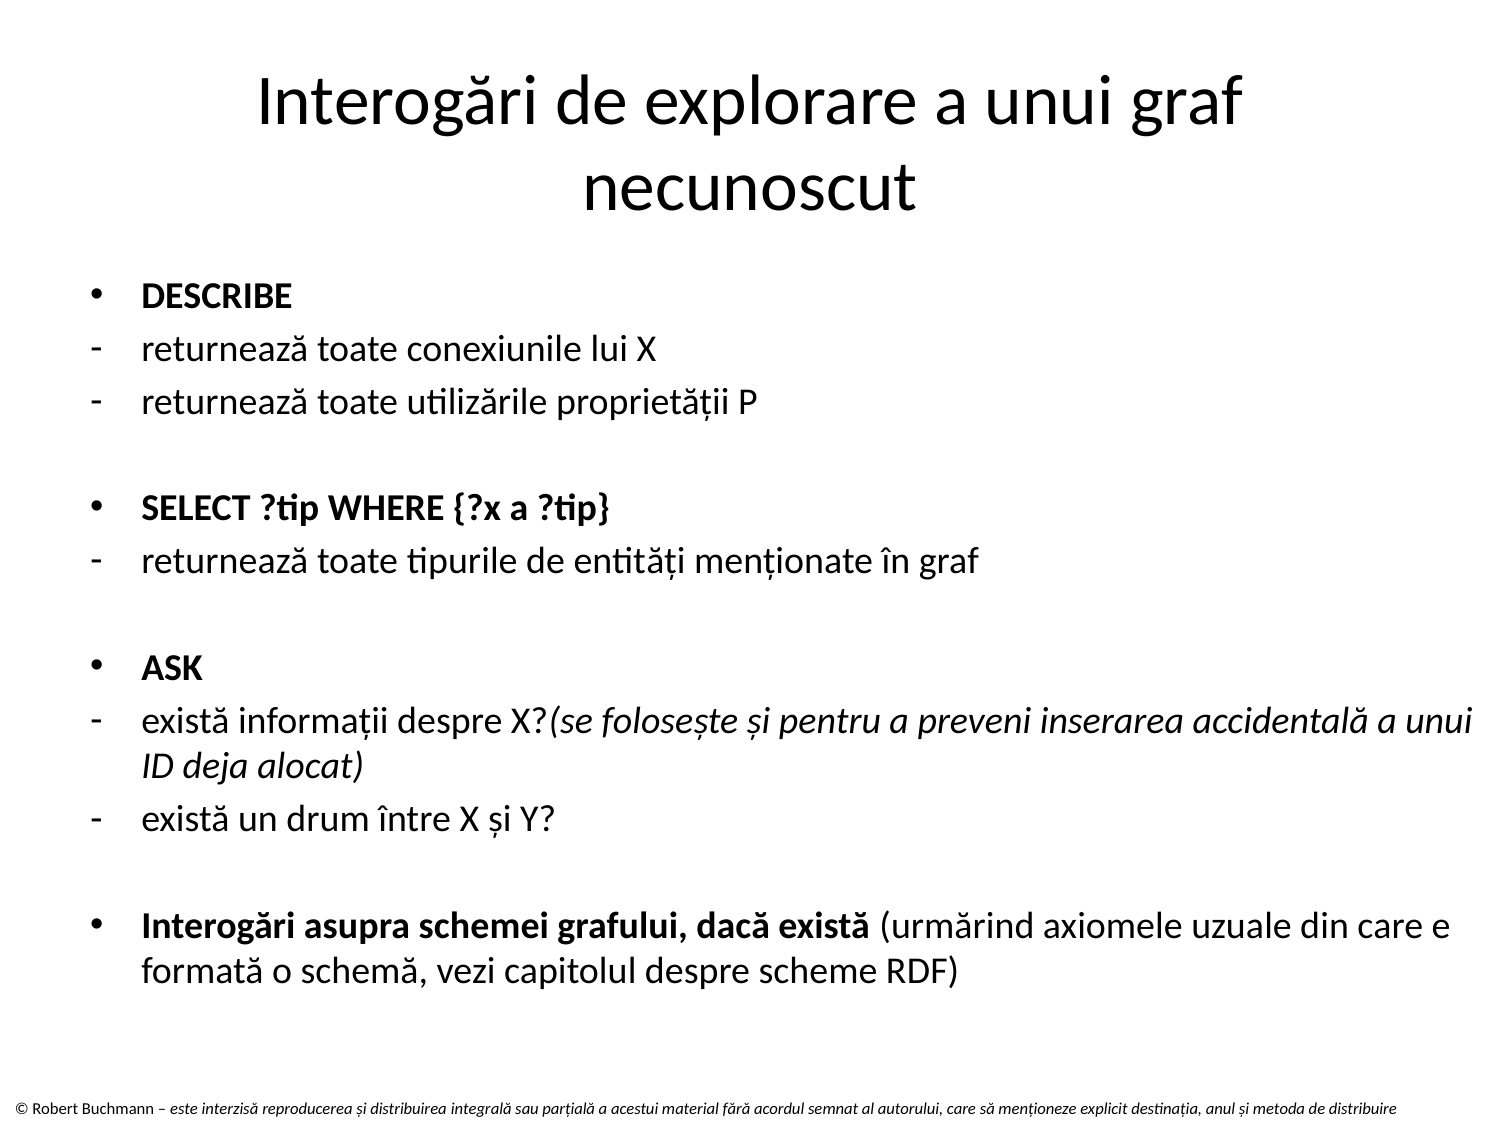

# Interogări de explorare a unui graf necunoscut
DESCRIBE
returnează toate conexiunile lui X
returnează toate utilizările proprietății P

SELECT ?tip WHERE {?x a ?tip}
returnează toate tipurile de entități menționate în graf

ASK
există informații despre X?(se folosește și pentru a preveni inserarea accidentală a unui ID deja alocat)
există un drum între X și Y?

Interogări asupra schemei grafului, dacă există (urmărind axiomele uzuale din care e formată o schemă, vezi capitolul despre scheme RDF)